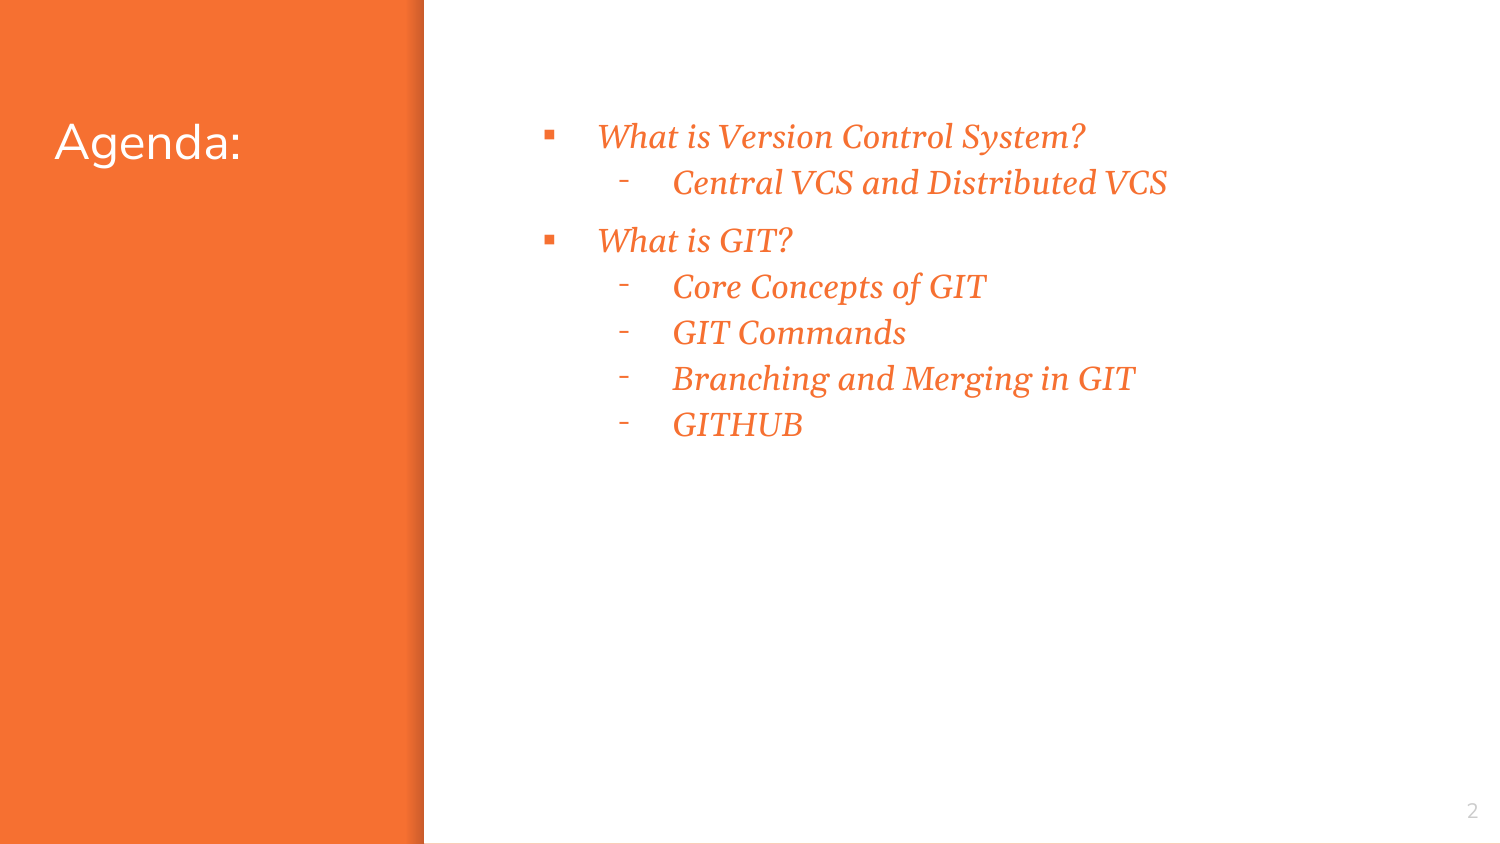

What is Version Control System?
Central VCS and Distributed VCS
What is GIT?
Core Concepts of GIT
GIT Commands
Branching and Merging in GIT
GITHUB

# Agenda:
2